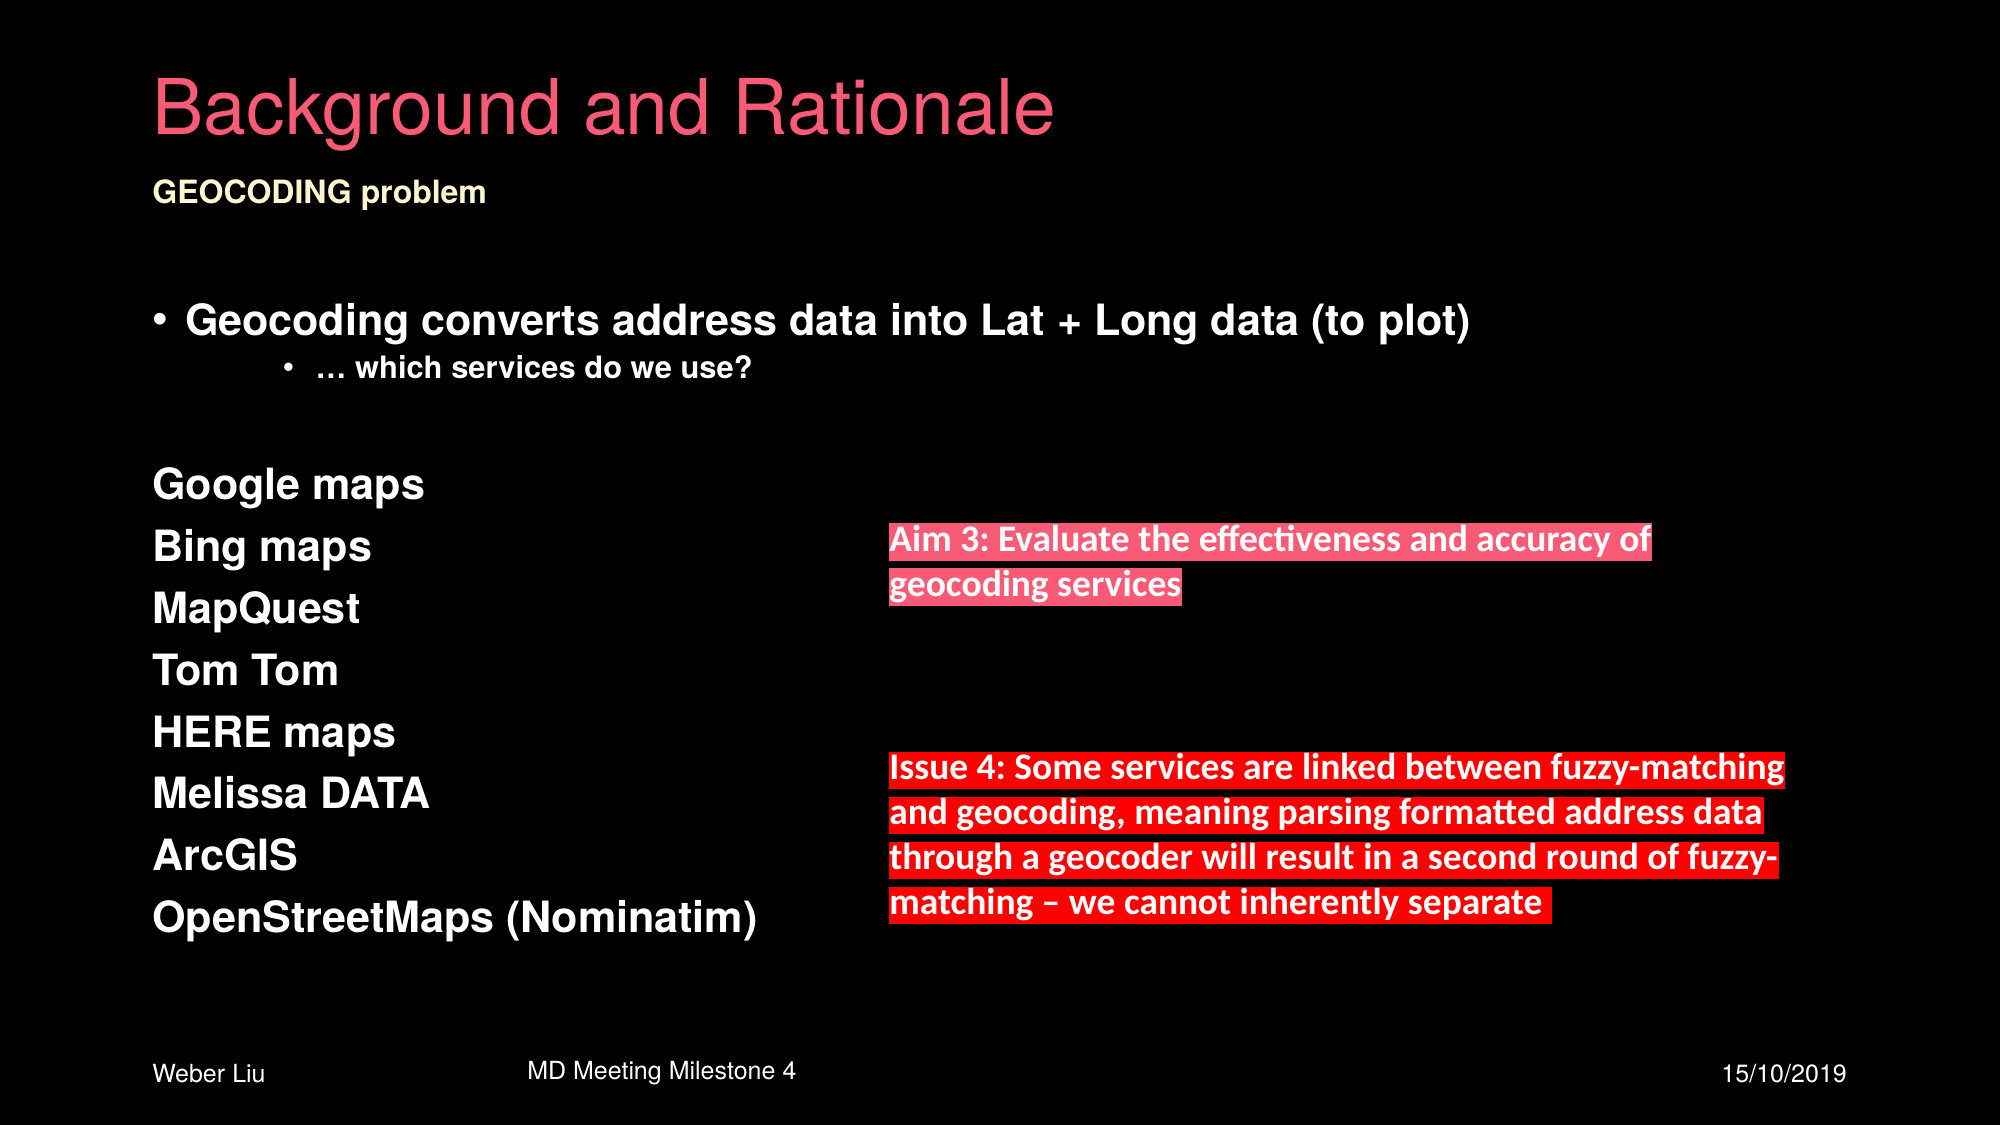

[1, 2]
[1, 2]
[1, 2]
# Background and Rationale
GEOCODING problem
Geocoding converts address data into Lat + Long data (to plot)
… which services do we use?

Google maps
Bing maps
MapQuest
Tom Tom
HERE maps
Melissa DATA
ArcGIS
OpenStreetMaps (Nominatim)
Aim 3: Evaluate the effectiveness and accuracy of geocoding services
Issue 4: Some services are linked between fuzzy-matching and geocoding, meaning parsing formatted address data through a geocoder will result in a second round of fuzzy-matching – we cannot inherently separate
MD Meeting Milestone 4
Weber Liu
15/10/2019